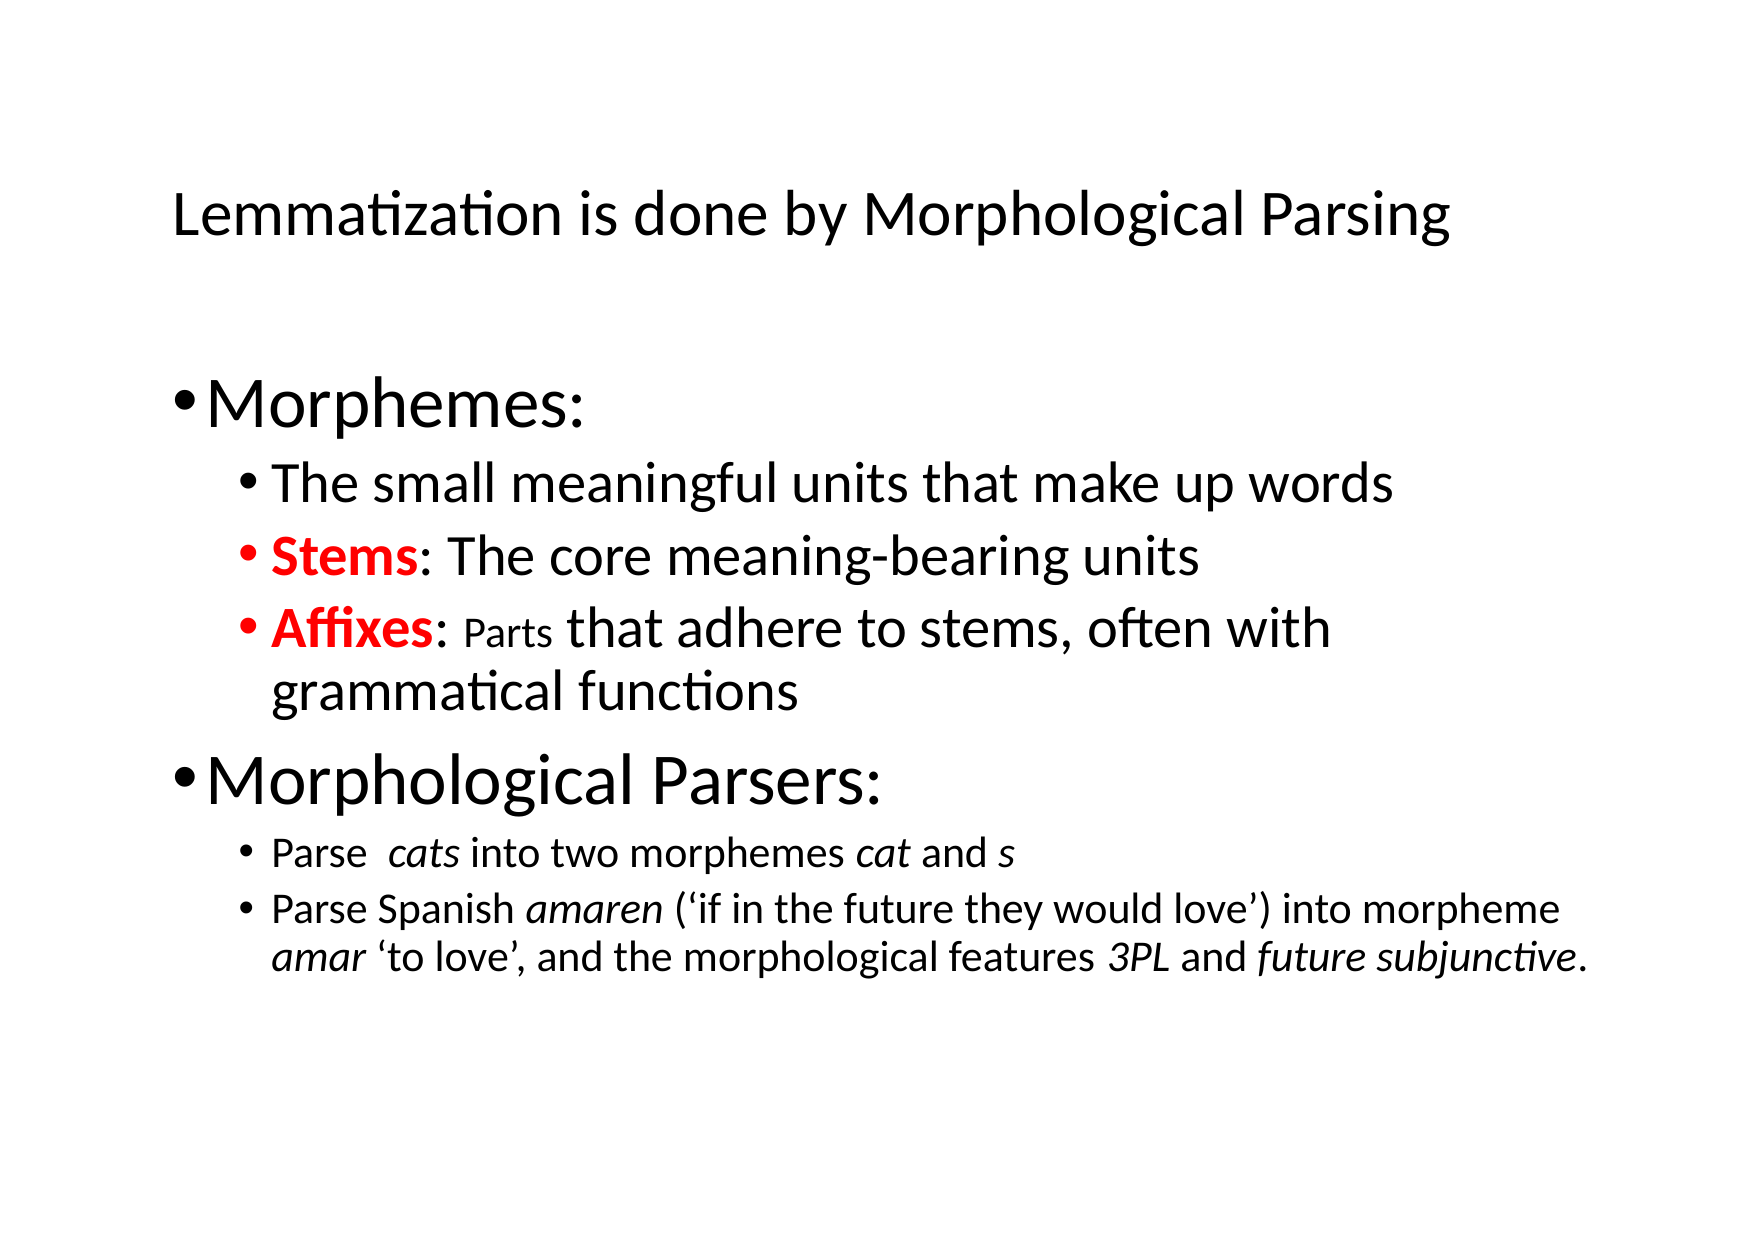

# Lemmatization is done by Morphological Parsing
Morphemes:
The small meaningful units that make up words
Stems: The core meaning-bearing units
Affixes: Parts that adhere to stems, often with grammatical functions
Morphological Parsers:
Parse  cats into two morphemes cat and s
Parse Spanish amaren (‘if in the future they would love’) into morpheme amar ‘to love’, and the morphological features 3PL and future subjunctive.